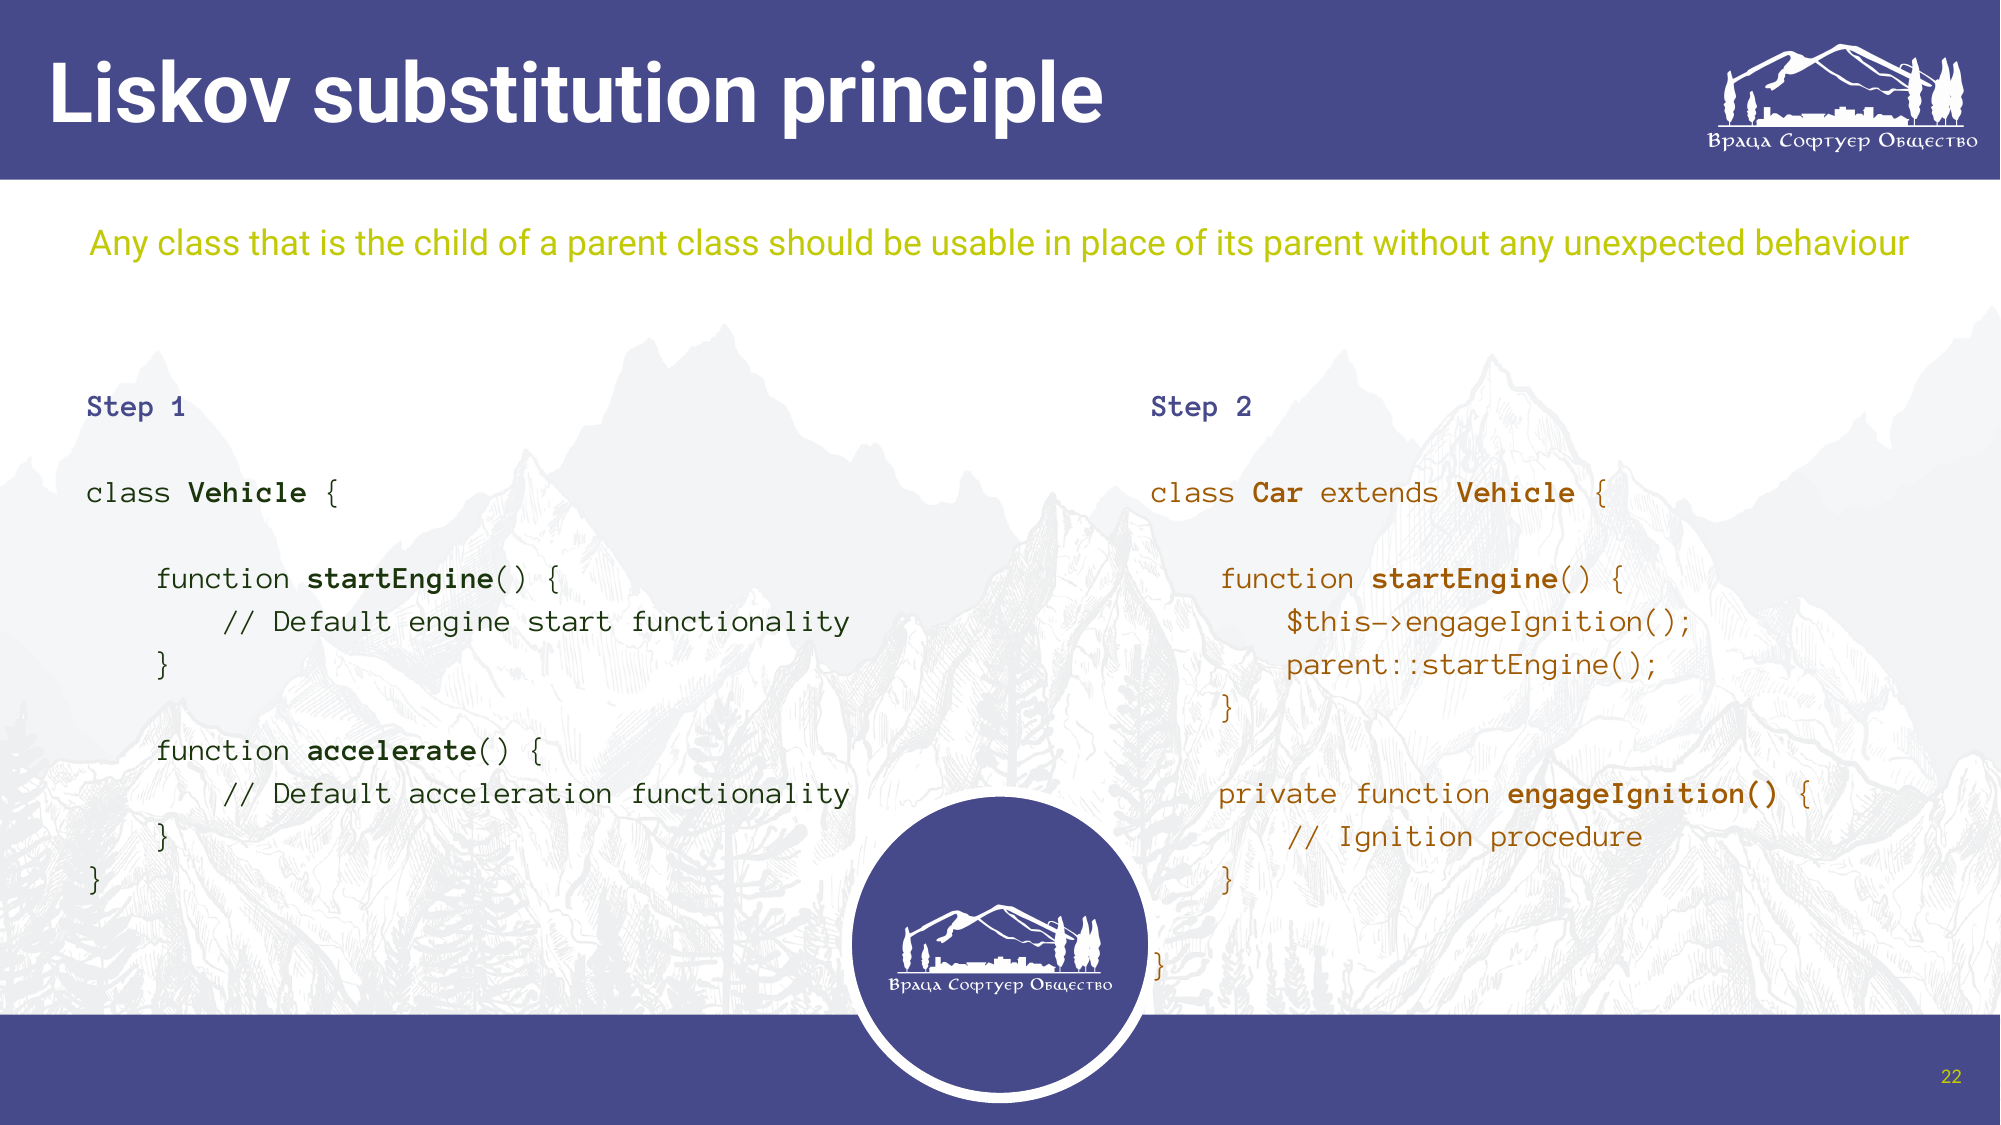

# Liskov substitution principle
Any class that is the child of a parent class should be usable in place of its parent without any unexpected behaviour

Step 1

class Vehicle {

    function startEngine() {
        // Default engine start functionality
    }

    function accelerate() {
        // Default acceleration functionality
    }
}
Step 2

class Car extends Vehicle {

    function startEngine() {
        $this->engageIgnition();
        parent::startEngine();
    }

    private function engageIgnition() {
        // Ignition procedure
    }

}
22